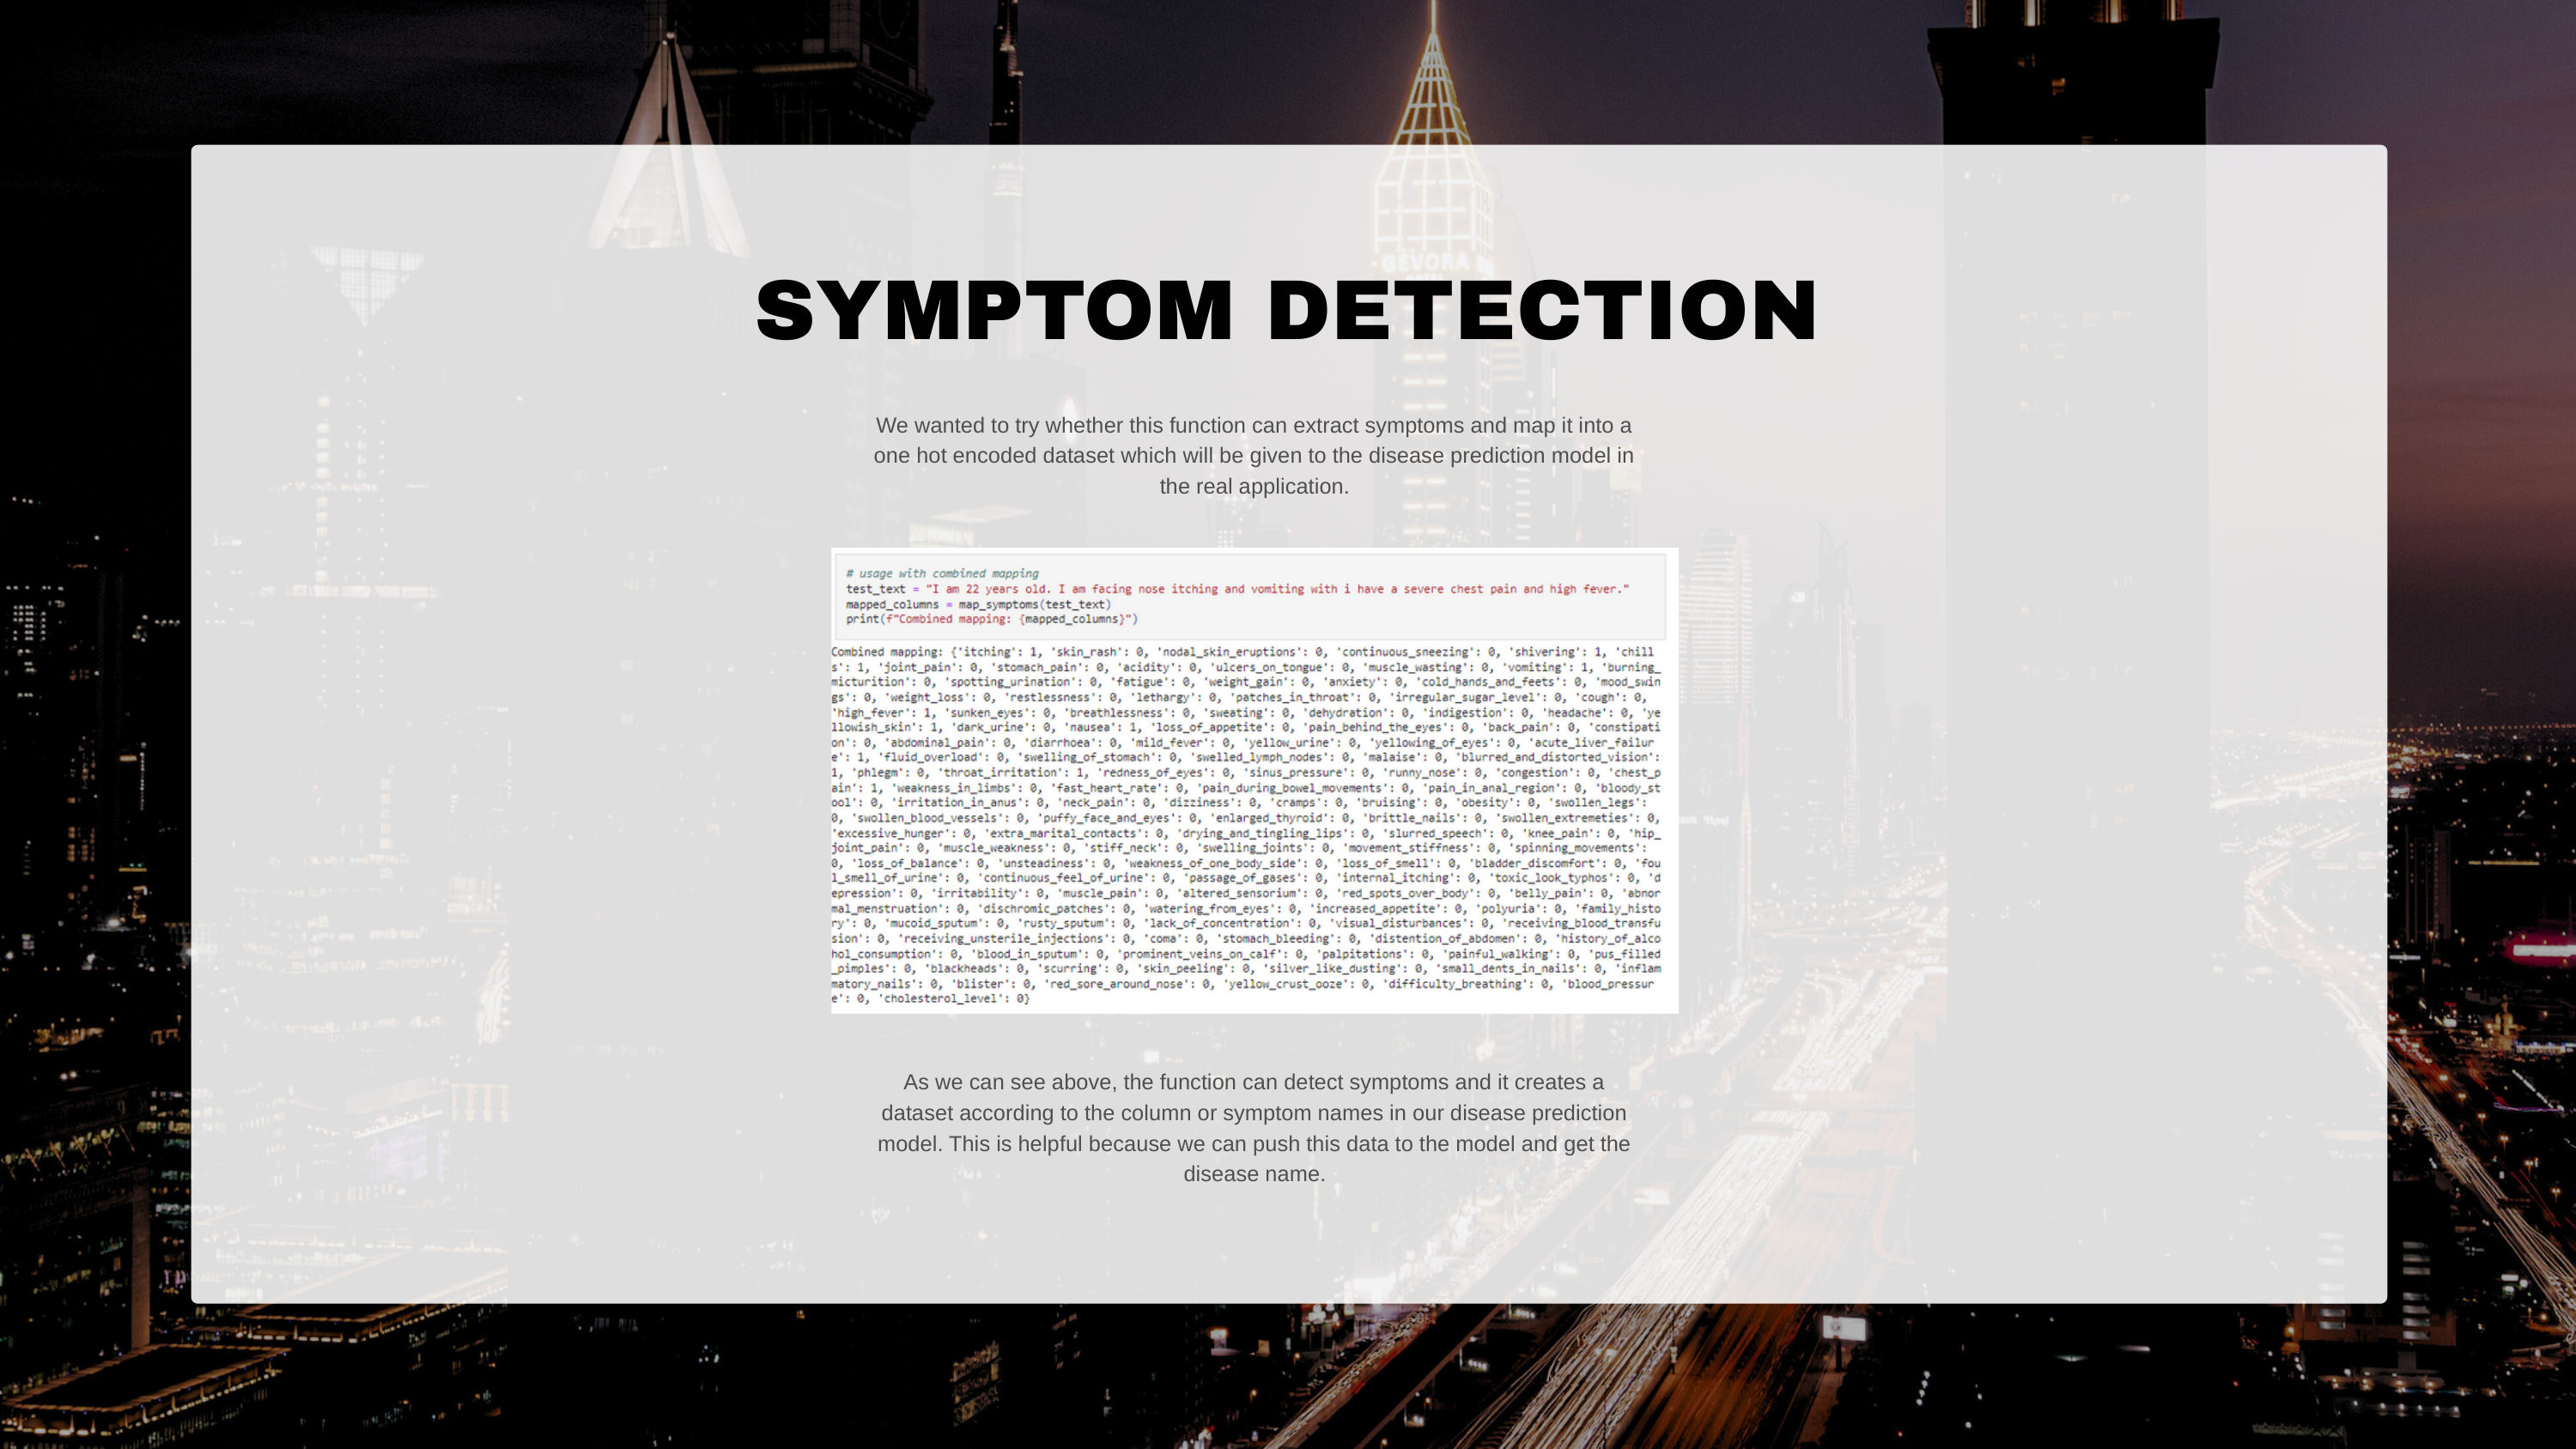

SYMPTOM DETECTION
We wanted to try whether this function can extract symptoms and map it into a one hot encoded dataset which will be given to the disease prediction model in the real application.

As we can see above, the function can detect symptoms and it creates a dataset according to the column or symptom names in our disease prediction model. This is helpful because we can push this data to the model and get the disease name.